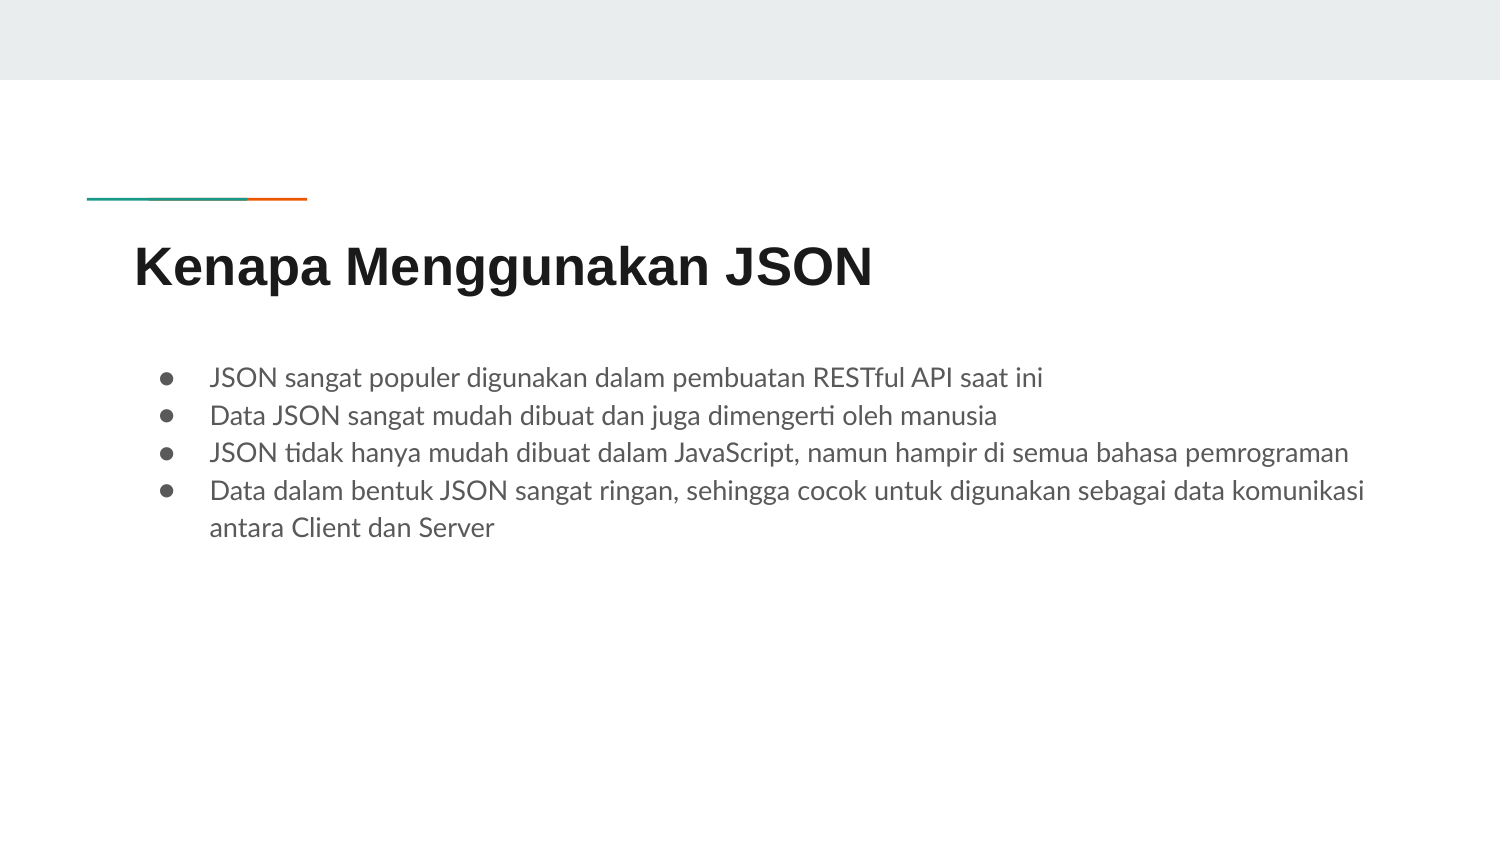

# Kenapa Menggunakan JSON
JSON sangat populer digunakan dalam pembuatan RESTful API saat ini
Data JSON sangat mudah dibuat dan juga dimengerti oleh manusia
JSON tidak hanya mudah dibuat dalam JavaScript, namun hampir di semua bahasa pemrograman
Data dalam bentuk JSON sangat ringan, sehingga cocok untuk digunakan sebagai data komunikasi antara Client dan Server